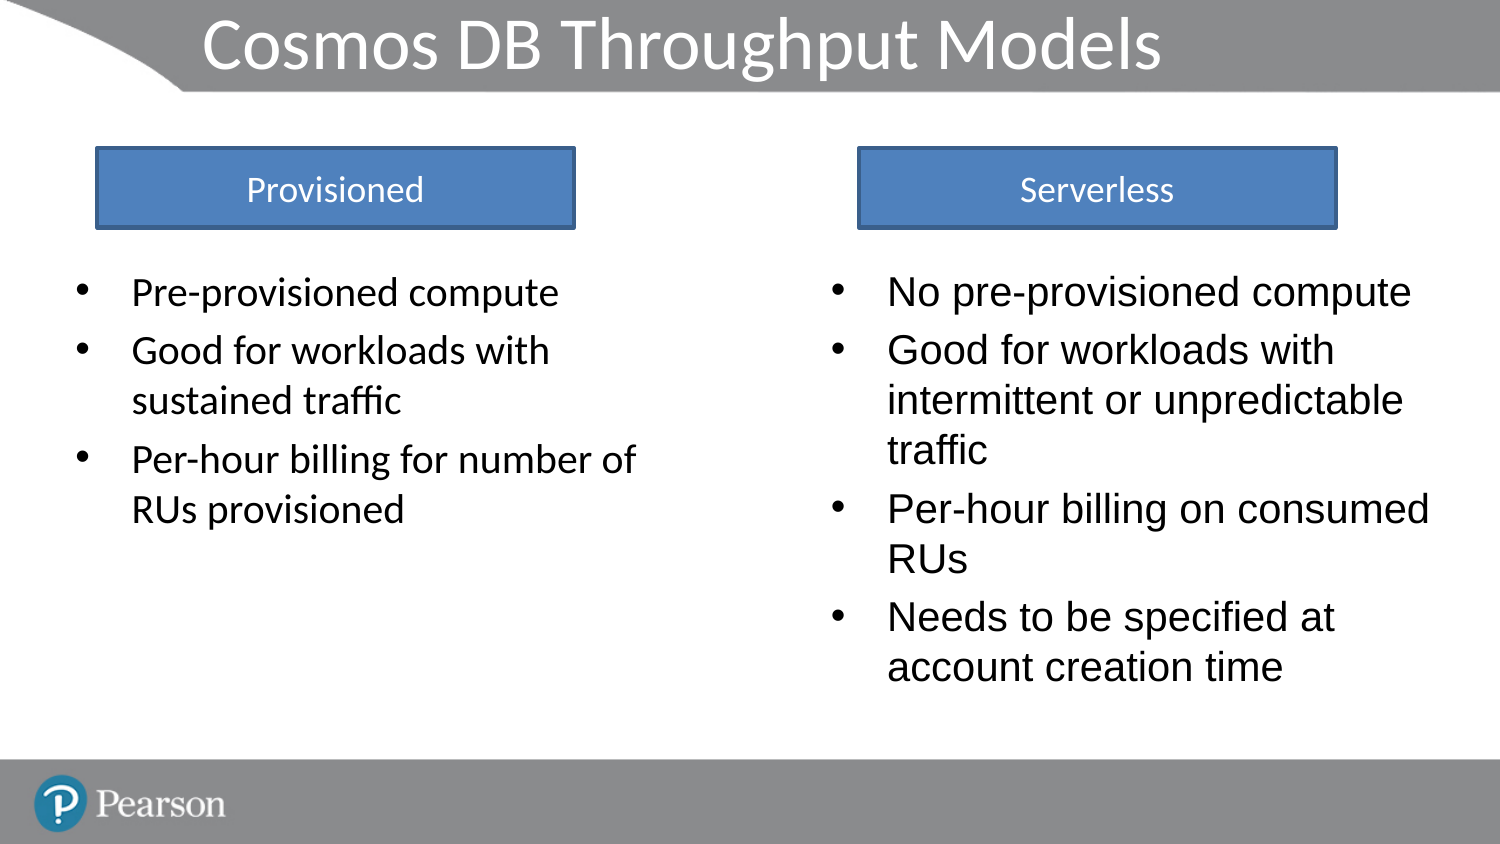

# Cosmos DB Throughput Models
Provisioned
Serverless
No pre-provisioned compute
Good for workloads with intermittent or unpredictable traffic
Per-hour billing on consumed RUs
Needs to be specified at account creation time
Pre-provisioned compute
Good for workloads with sustained traffic
Per-hour billing for number of RUs provisioned